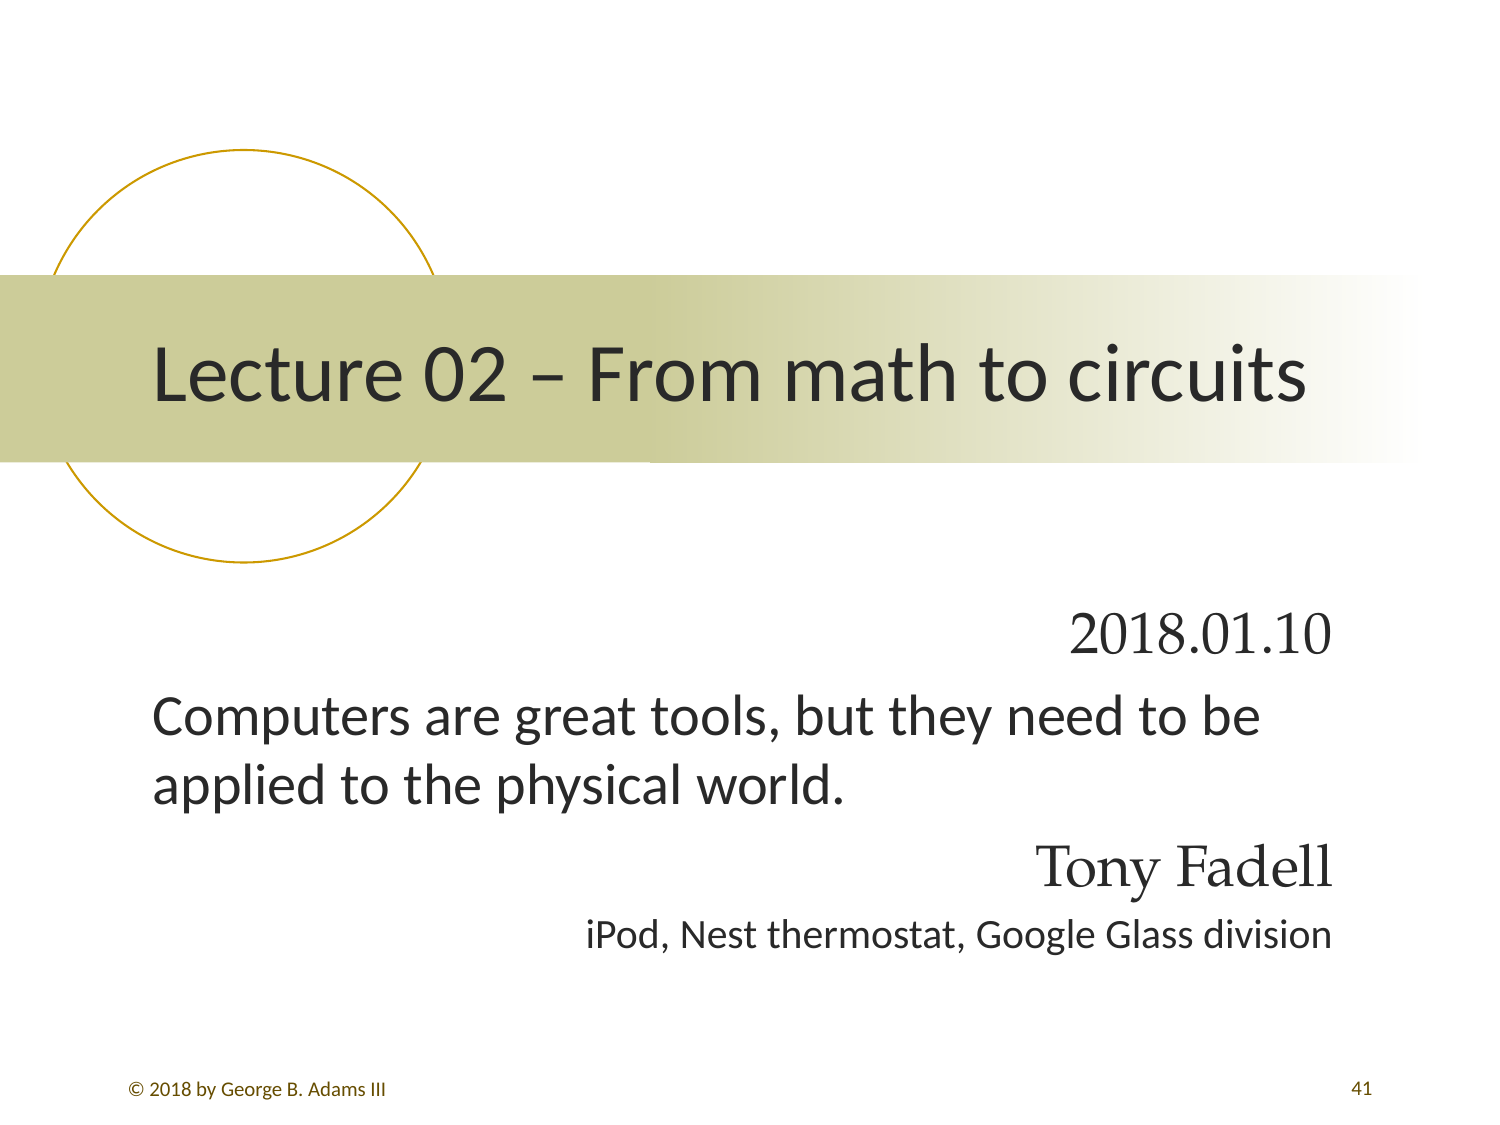

# Lecture 02 – From math to circuits
						2018.01.10
Computers are great tools, but they need to be applied to the physical world.
					Tony Fadell
iPod, Nest thermostat, Google Glass division
41
© 2018 by George B. Adams III